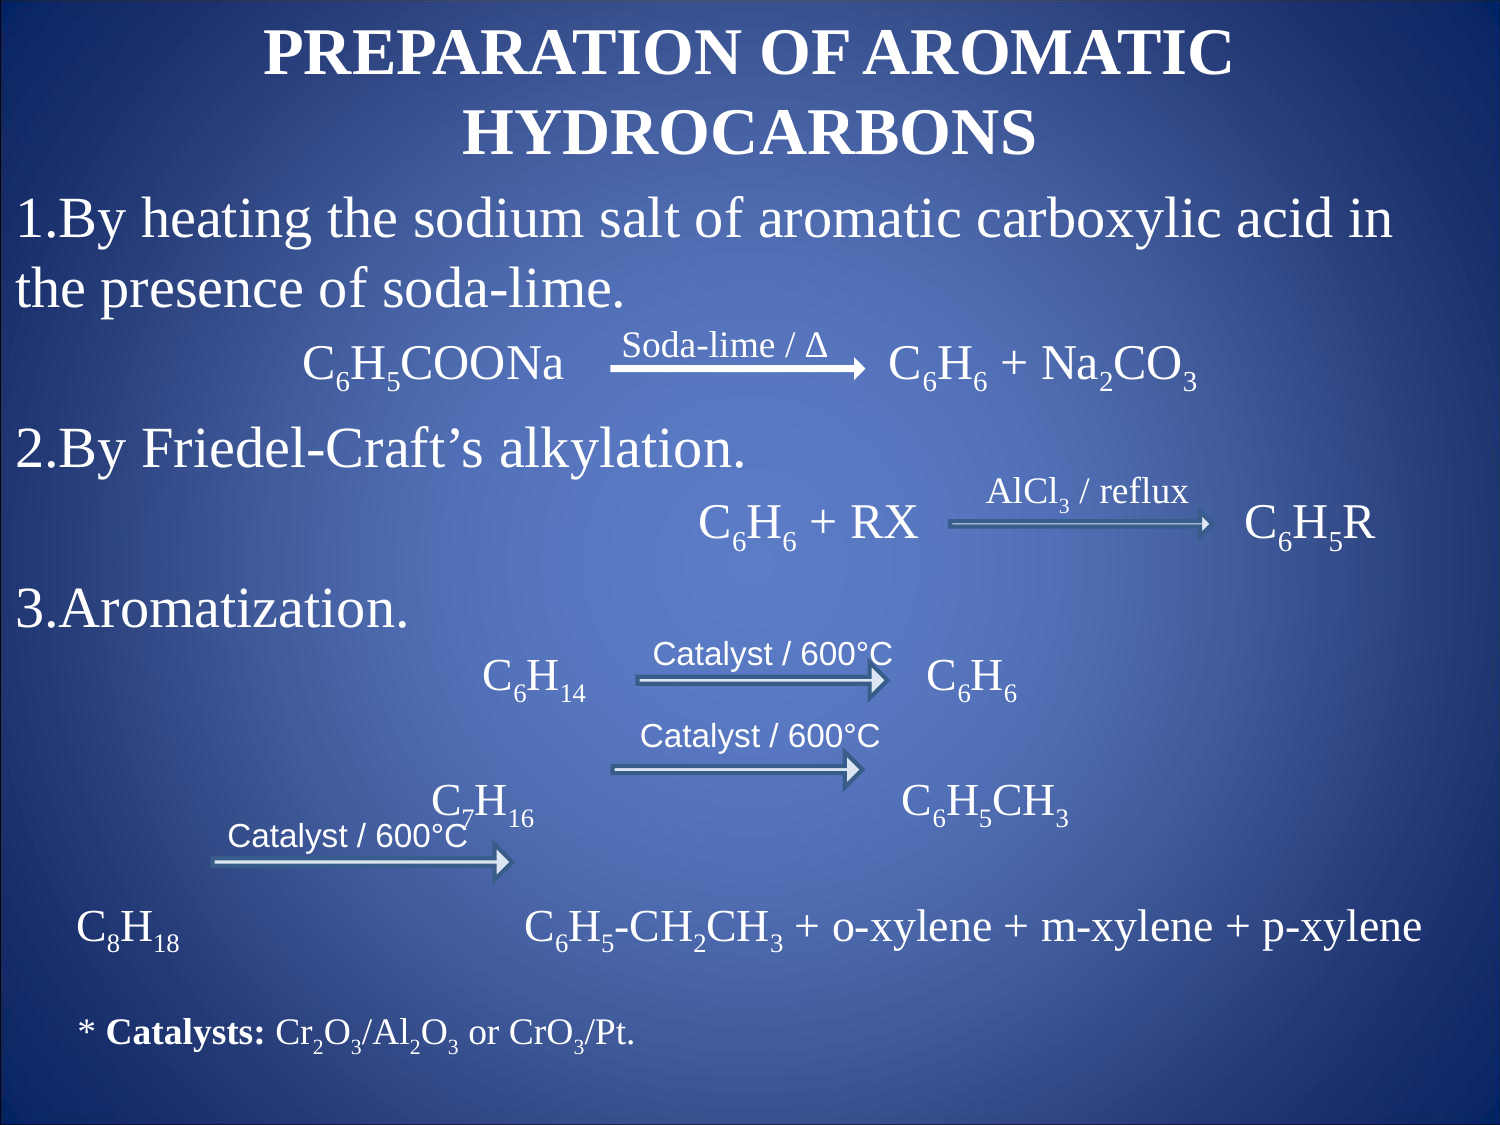

PREPARATION OF AROMATIC HYDROCARBONS
By heating the sodium salt of aromatic carboxylic acid in
the presence of soda-lime.
C6H5COONa                          C6H6 + Na2CO3
By Friedel-Craft’s alkylation.
                                              C6H6 + RX                          C6H5R
Aromatization.

Soda-lime / ∆

AlCl3 / reflux

Catalyst / 600°C
C6H14                                   C6H6

C7H16                                C6H5CH3

C8H18                              C6H5-CH2CH3 + o-xylene + m-xylene + p-xylene

Catalyst / 600°C

Catalyst / 600°C

* Catalysts: Cr2O3/Al2O3 or CrO3/Pt.